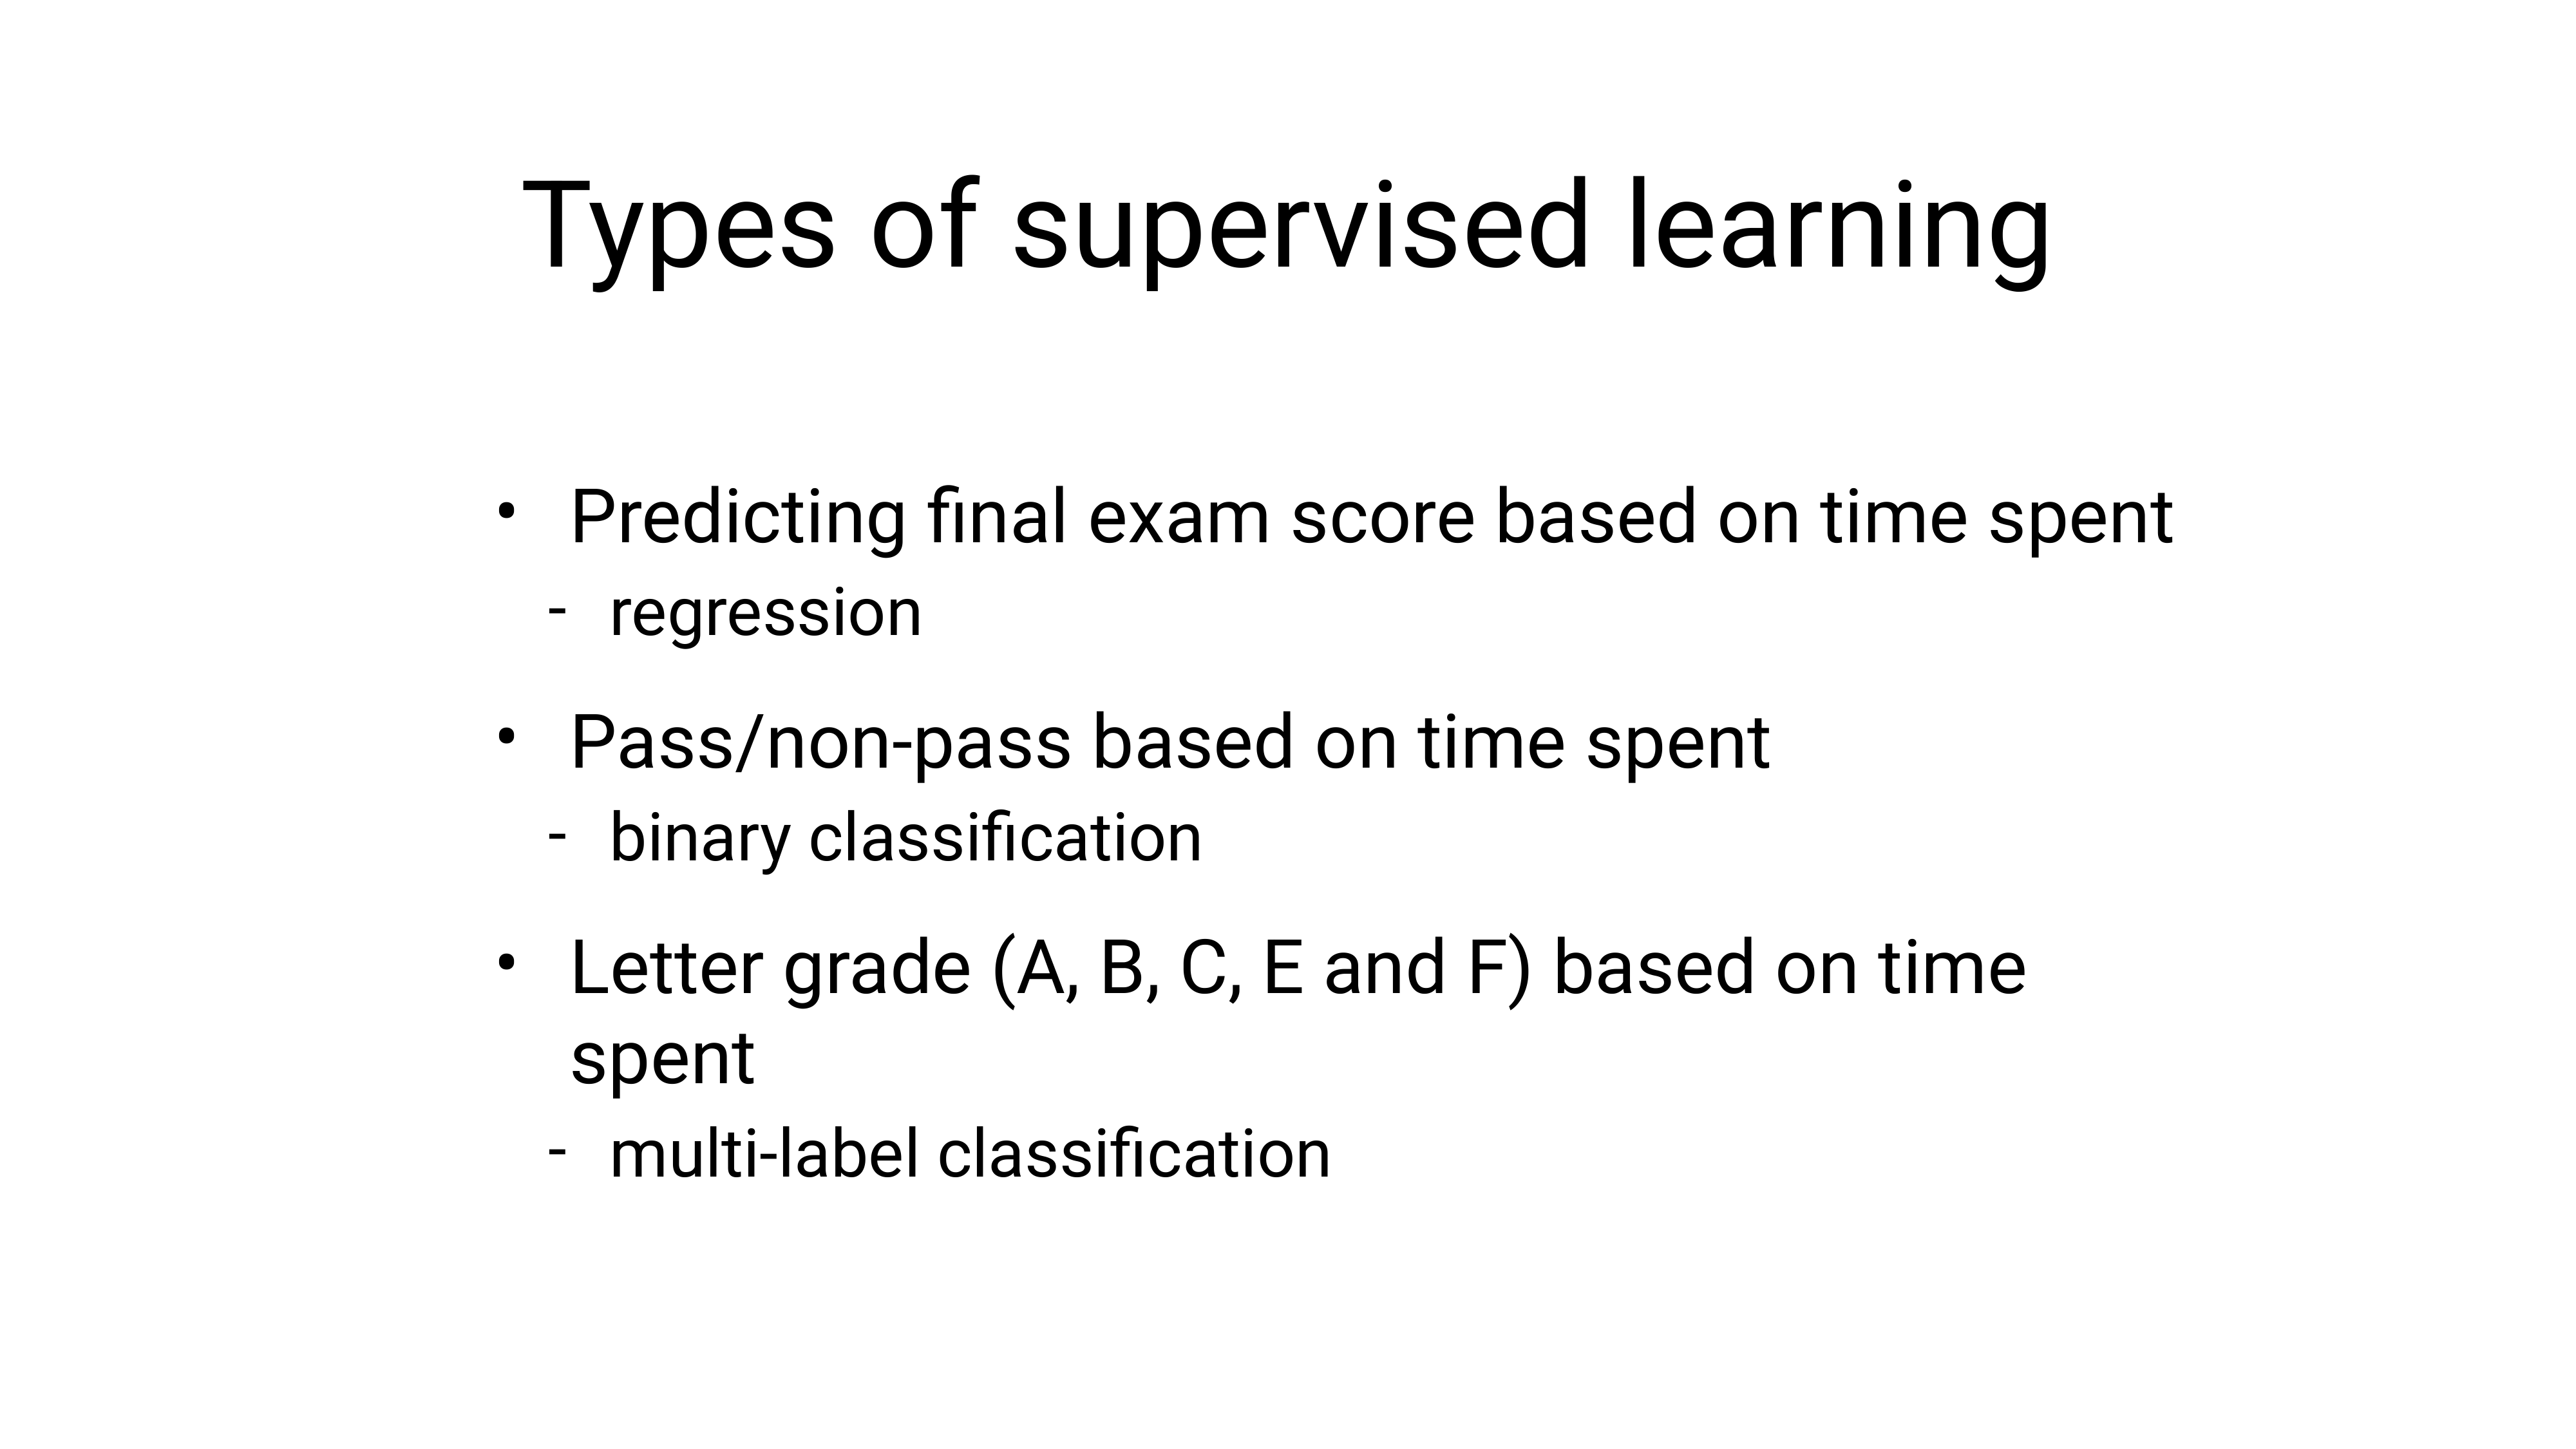

# Types of supervised learning

Predicting final exam score based on time spent
regression
Pass/non-pass based on time spent
binary classification
Letter grade (A, B, C, E and F) based on time spent
multi-label classification